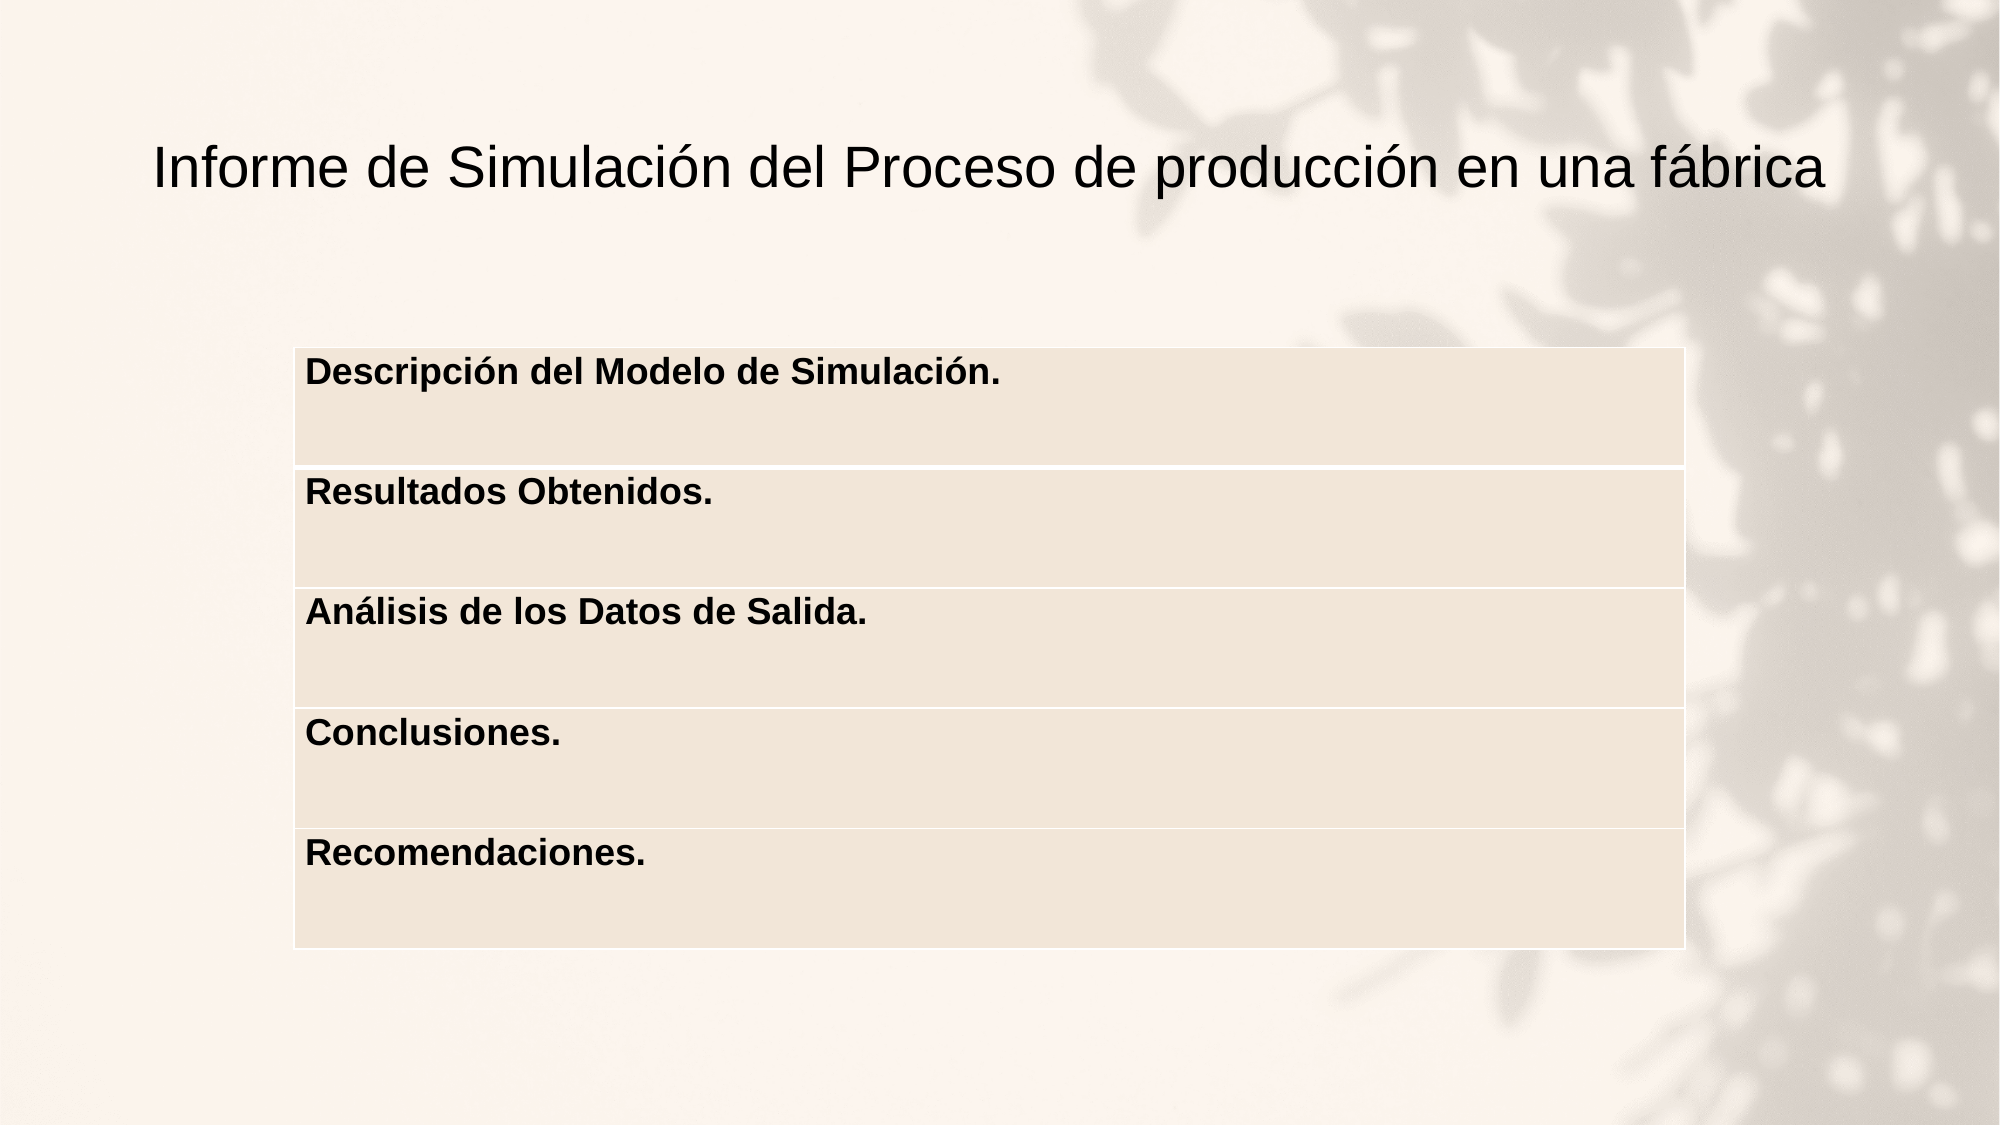

# Informe de Simulación del Proceso de producción en una fábrica
| Descripción del Modelo de Simulación. |
| --- |
| Resultados Obtenidos. |
| Análisis de los Datos de Salida. |
| Conclusiones. |
| Recomendaciones. |